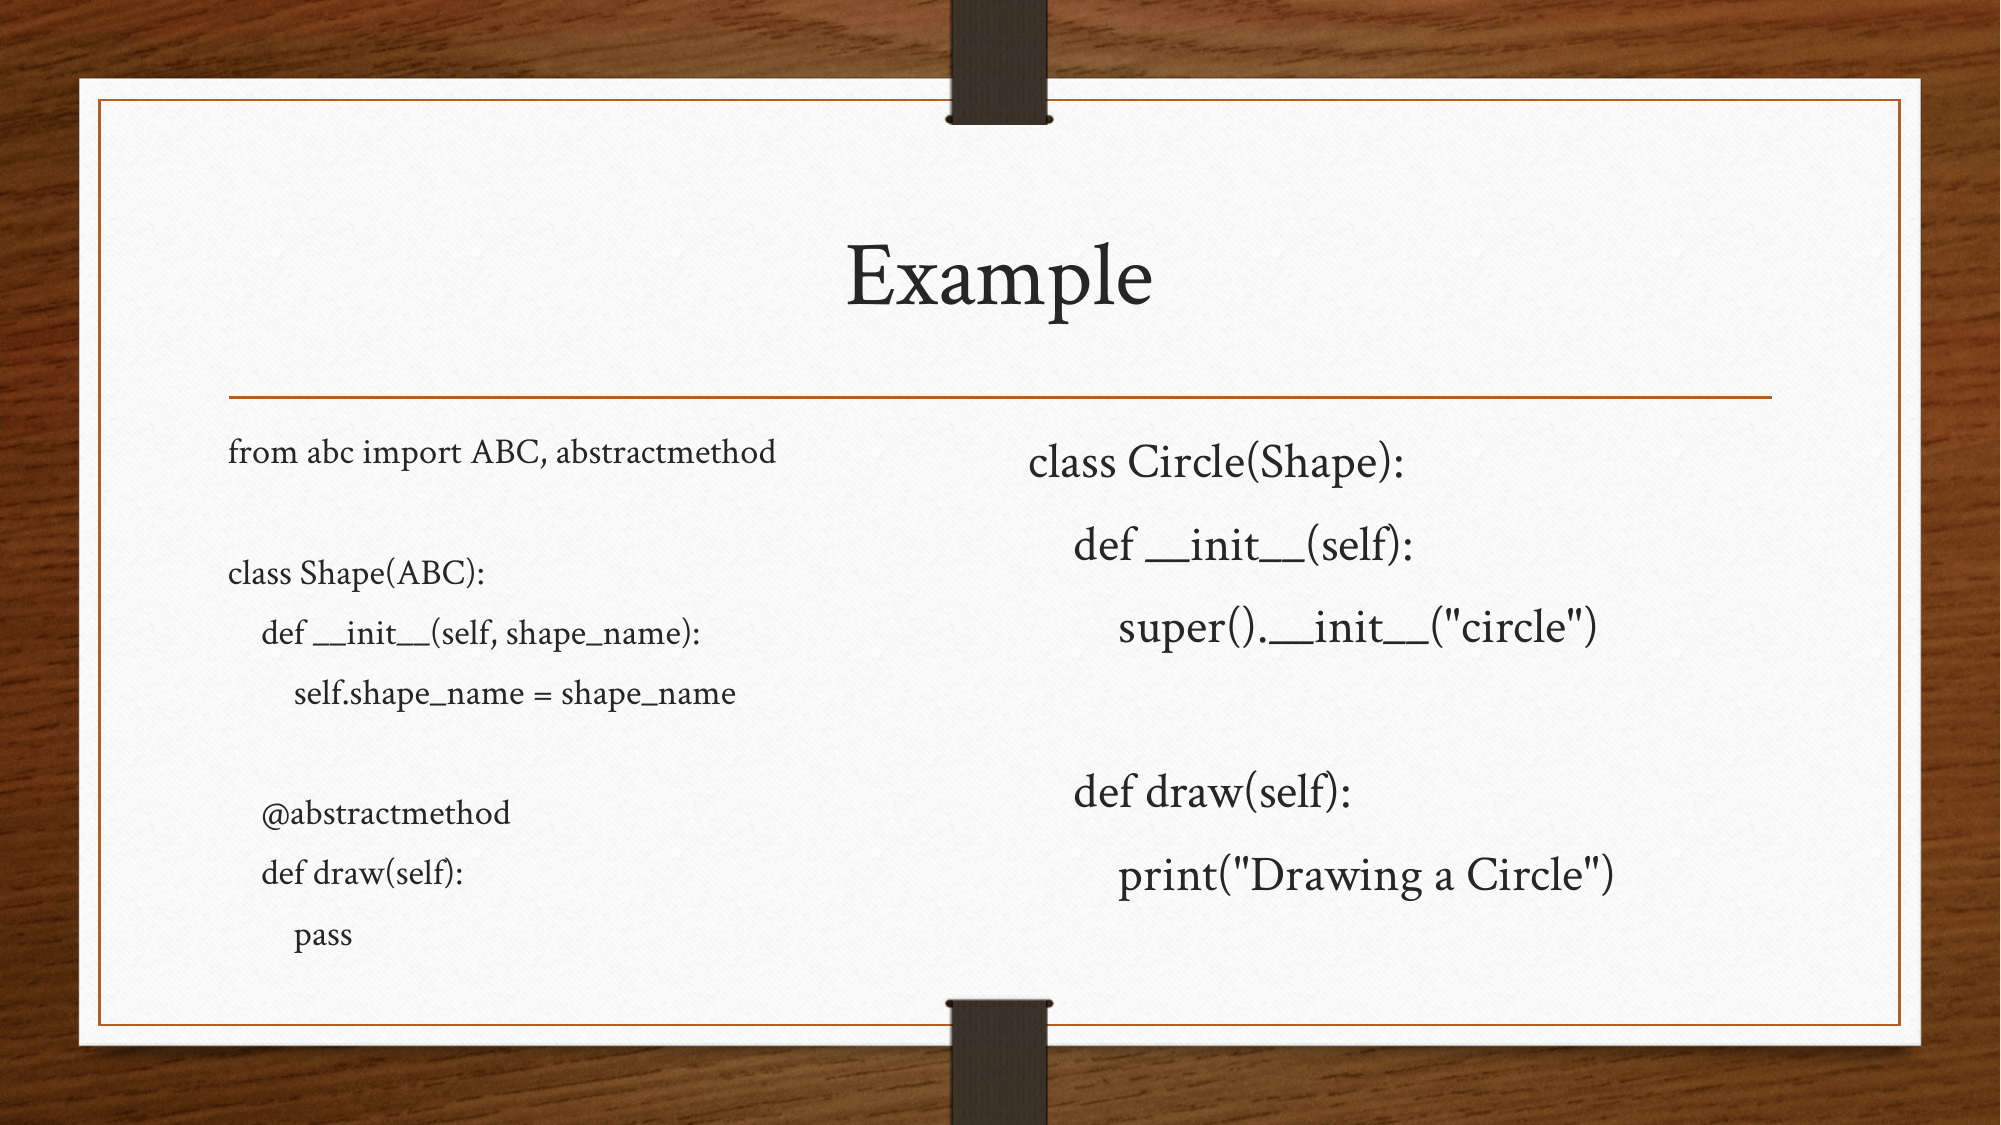

# Example
from abc import ABC, abstractmethod

class Shape(ABC):
    def __init__(self, shape_name):
        self.shape_name = shape_name

    @abstractmethod
    def draw(self):
        pass
class Circle(Shape):
    def __init__(self):
        super().__init__("circle")

    def draw(self):
        print("Drawing a Circle")